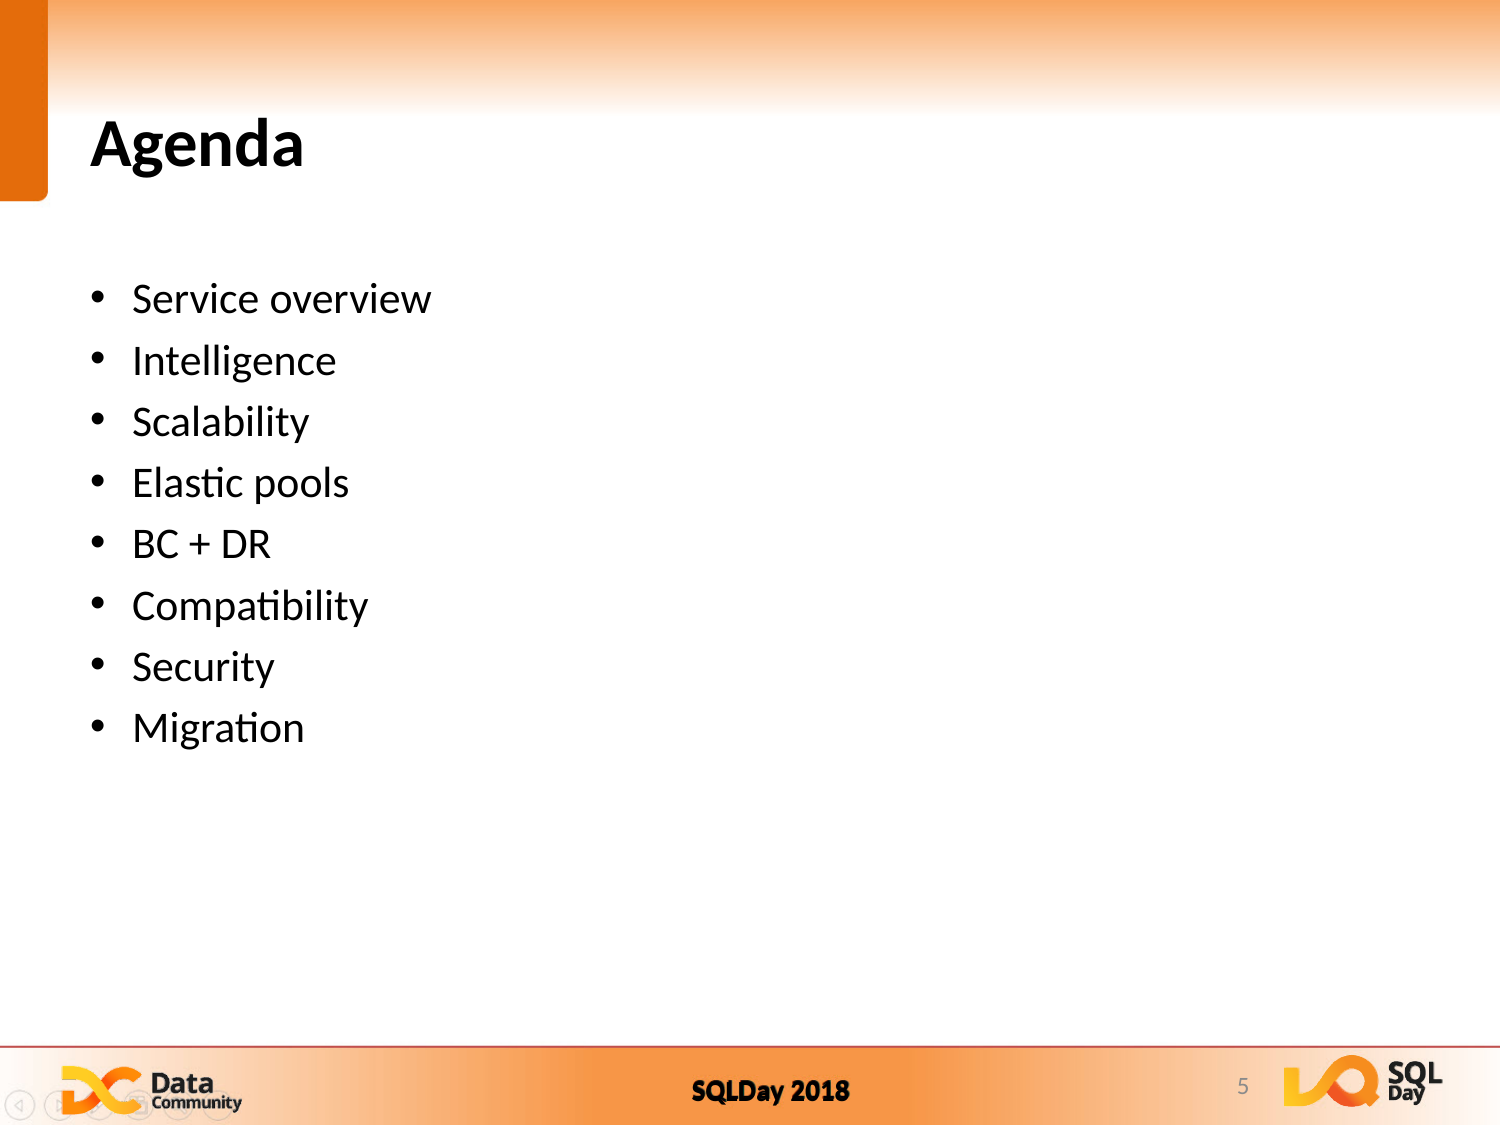

# Agenda
Service overview
Intelligence
Scalability
Elastic pools
BC + DR
Compatibility
Security
Migration

5